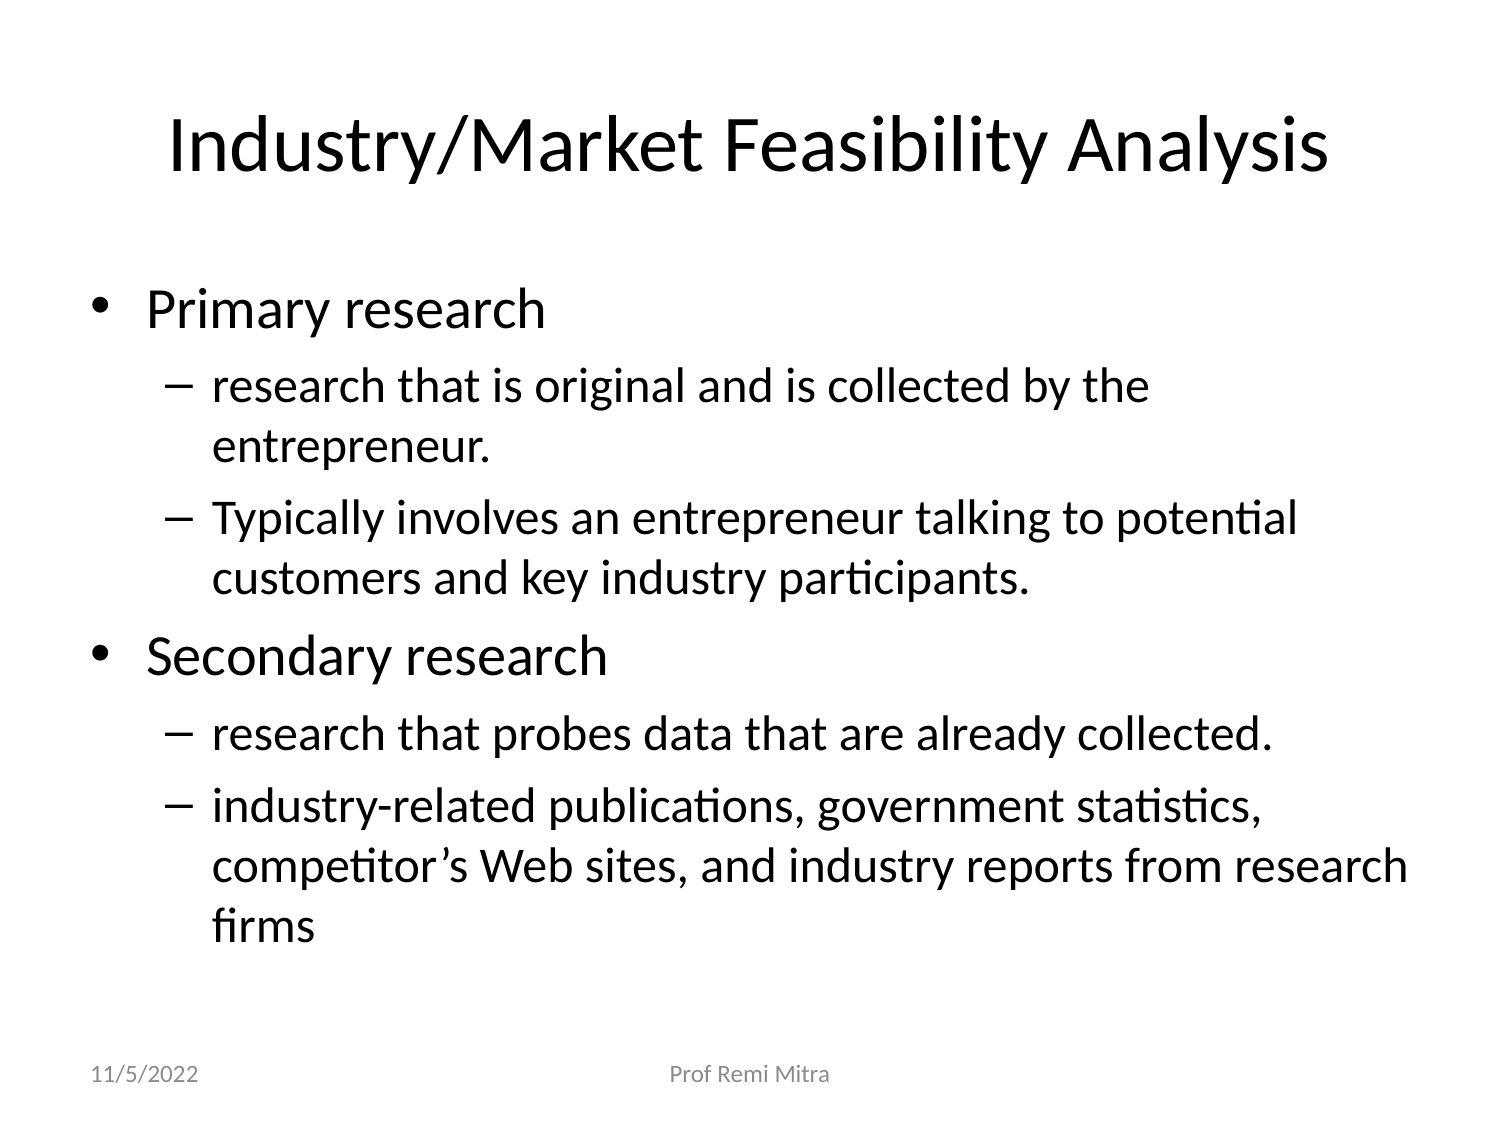

# Industry/Market Feasibility Analysis
Primary research
research that is original and is collected by the entrepreneur.
Typically involves an entrepreneur talking to potential customers and key industry participants.
Secondary research
research that probes data that are already collected.
industry-related publications, government statistics, competitor’s Web sites, and industry reports from research firms
11/5/2022
Prof Remi Mitra